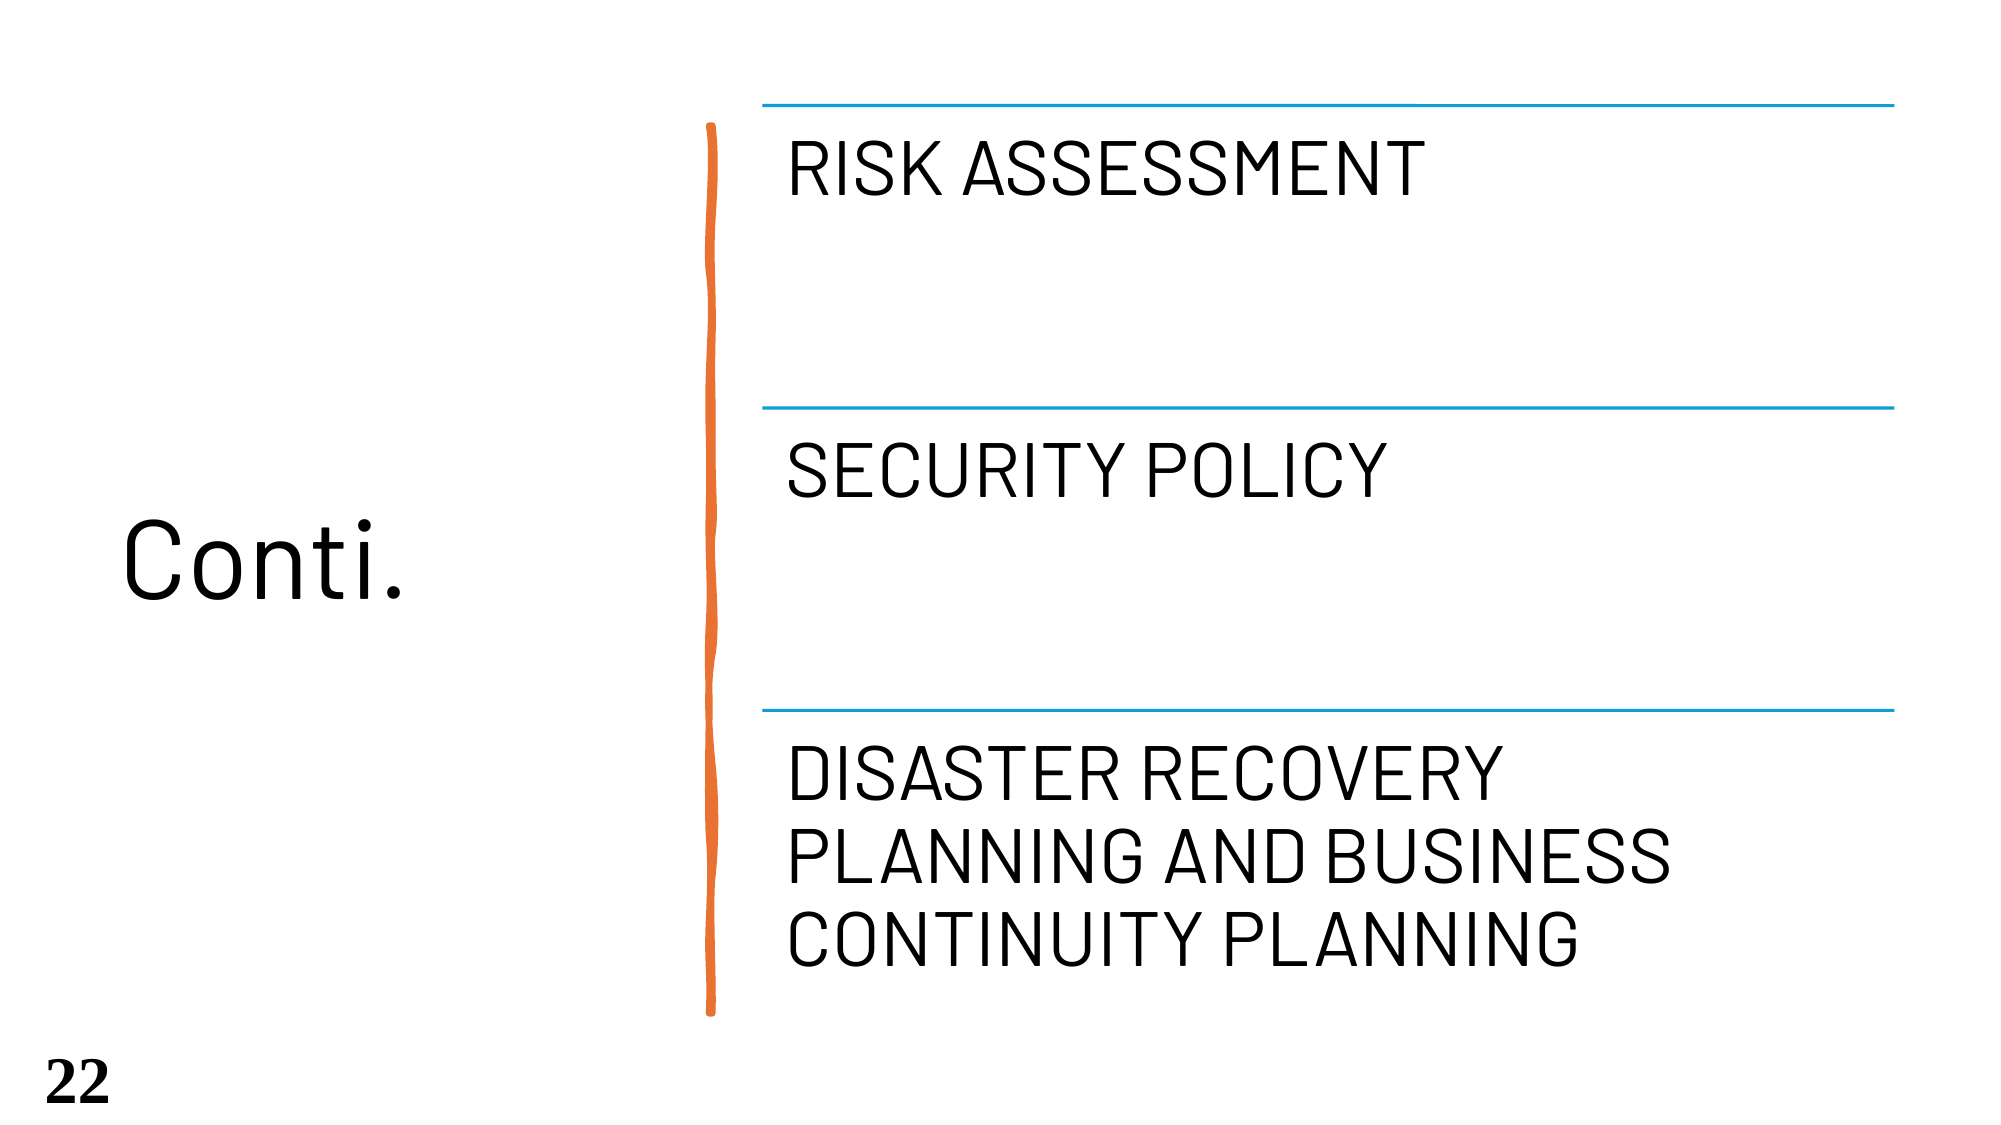

RISK ASSESSMENT
SECURITY POLICY
DISASTER RECOVERY PLANNING AND BUSINESS CONTINUITY PLANNING
# Conti.

22